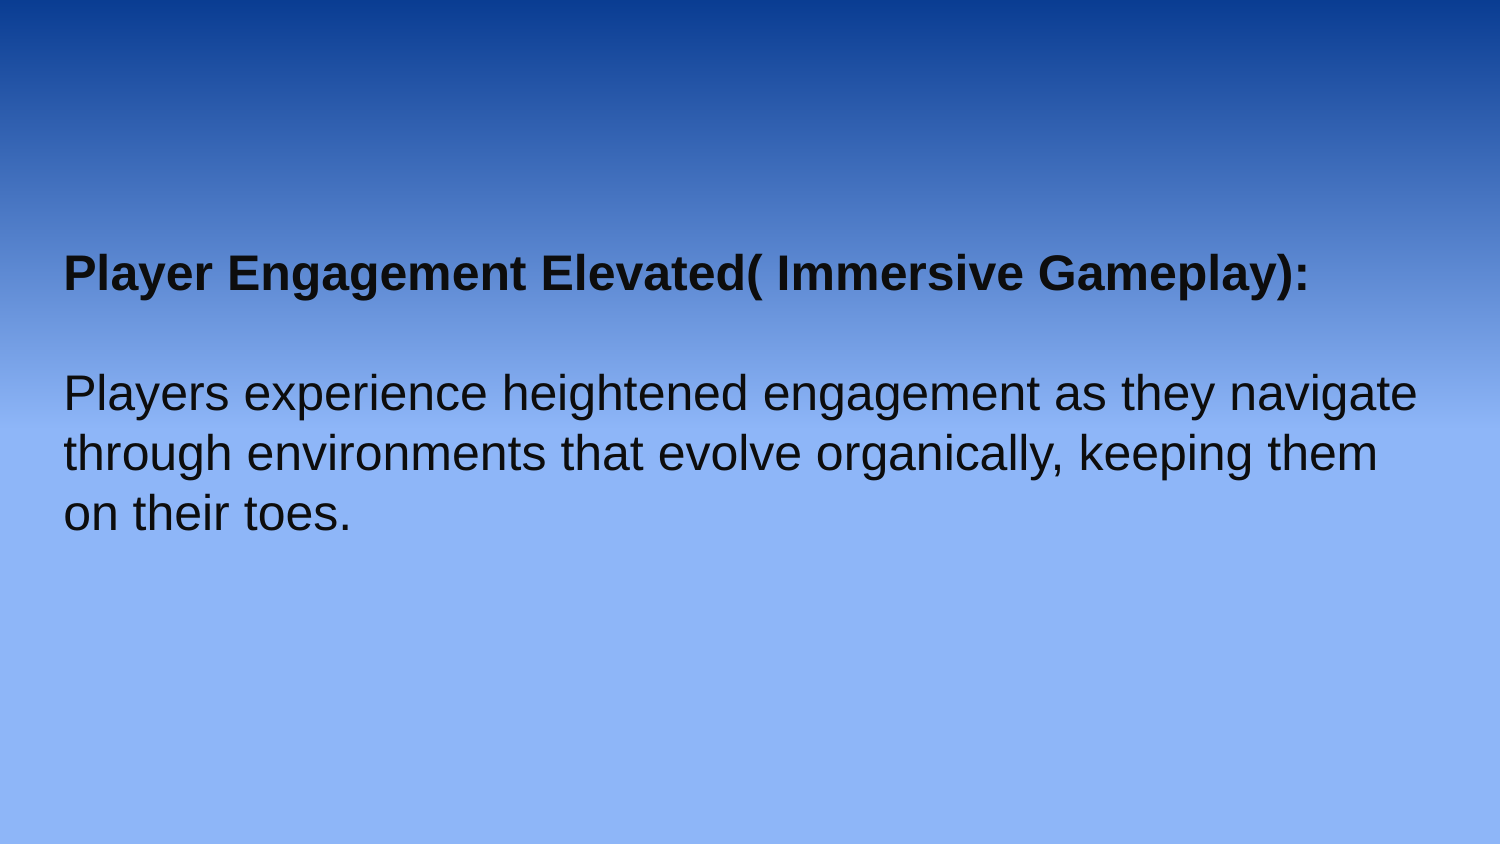

Player Engagement Elevated( Immersive Gameplay):

Players experience heightened engagement as they navigate through environments that evolve organically, keeping them on their toes.